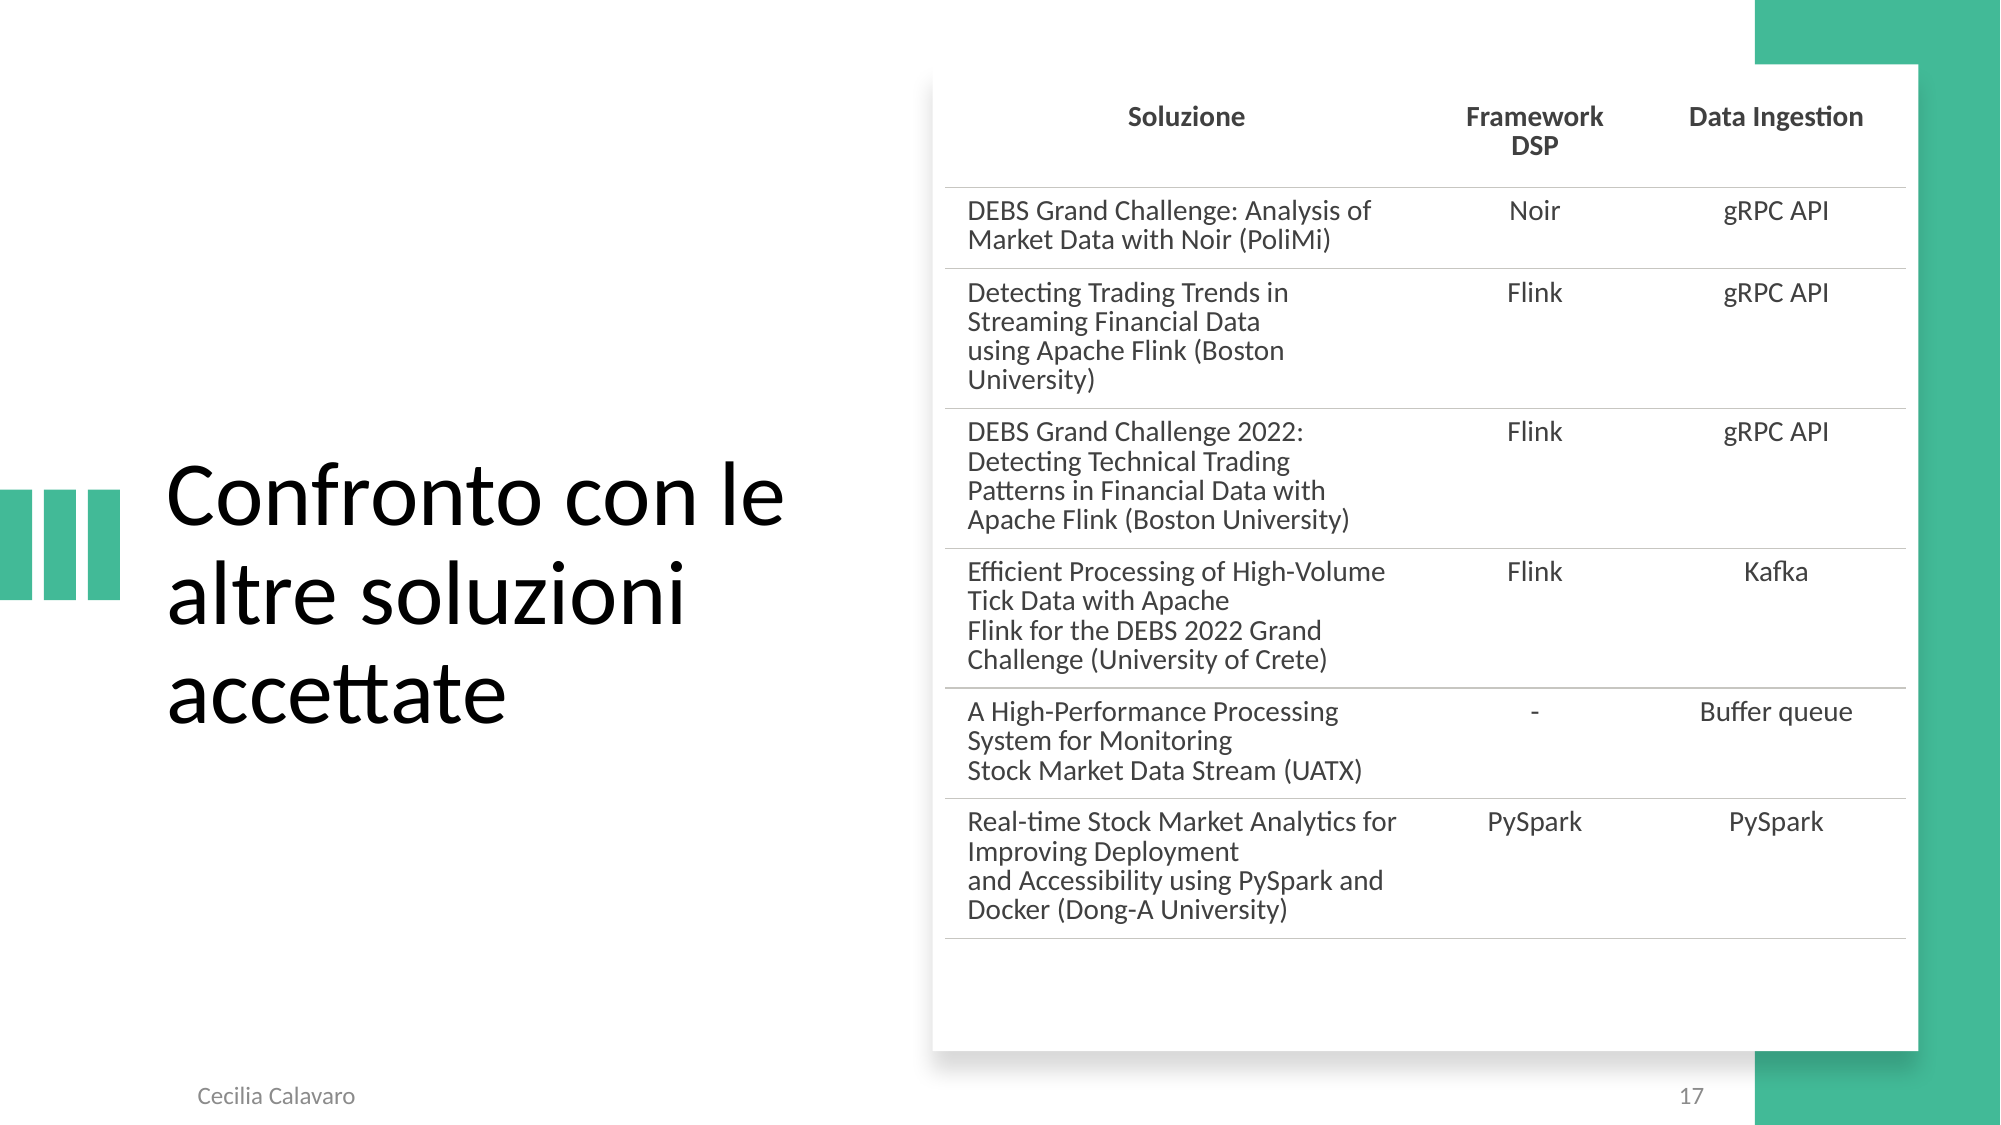

| Soluzione | Framework DSP | Data Ingestion |
| --- | --- | --- |
| DEBS Grand Challenge: Analysis of Market Data with Noir (PoliMi) | Noir | gRPC API |
| Detecting Trading Trends in Streaming Financial Data using Apache Flink (Boston University) | Flink | gRPC API |
| DEBS Grand Challenge 2022: Detecting Technical Trading Patterns in Financial Data with Apache Flink (Boston University) | Flink | gRPC API |
| Efficient Processing of High-Volume Tick Data with Apache Flink for the DEBS 2022 Grand Challenge (University of Crete) | Flink | Kafka |
| A High-Performance Processing System for Monitoring Stock Market Data Stream (UATX) | - | Buffer queue |
| Real-time Stock Market Analytics for Improving Deployment and Accessibility using PySpark and Docker (Dong-A University) | PySpark | PySpark |
# Confronto con le altre soluzioni accettate

Cecilia Calavaro
17